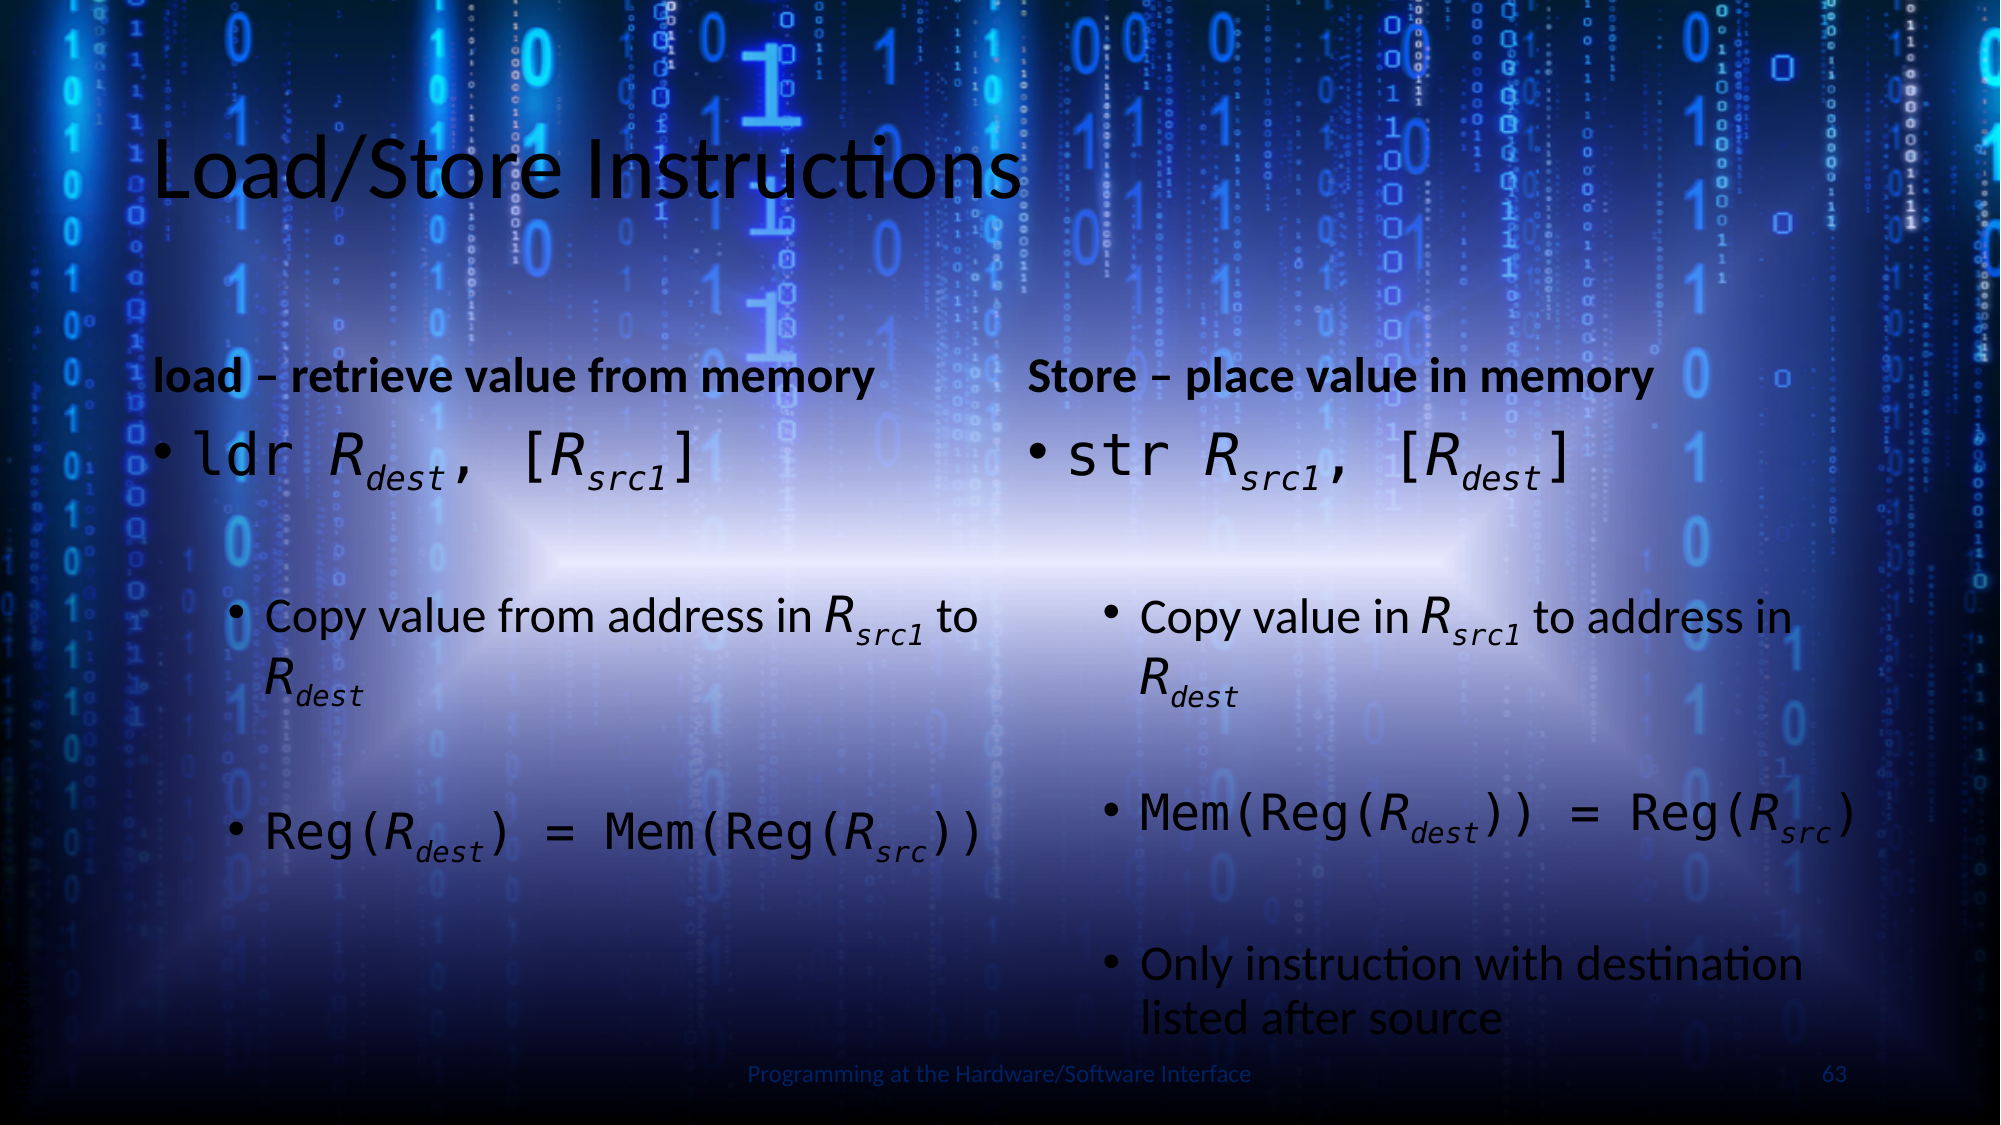

# Load/Store Instructions
load – retrieve value from memory
Store – place value in memory
ldr Rdest, [Rsrc1]

Copy value from address in Rsrc1 to Rdest

Reg(Rdest) = Mem(Reg(Rsrc))

str Rsrc1, [Rdest]

Copy value in Rsrc1 to address in Rdest

Mem(Reg(Rdest)) = Reg(Rsrc)

Only instruction with destination listed after source

Slide by Bohn
Programming at the Hardware/Software Interface
63